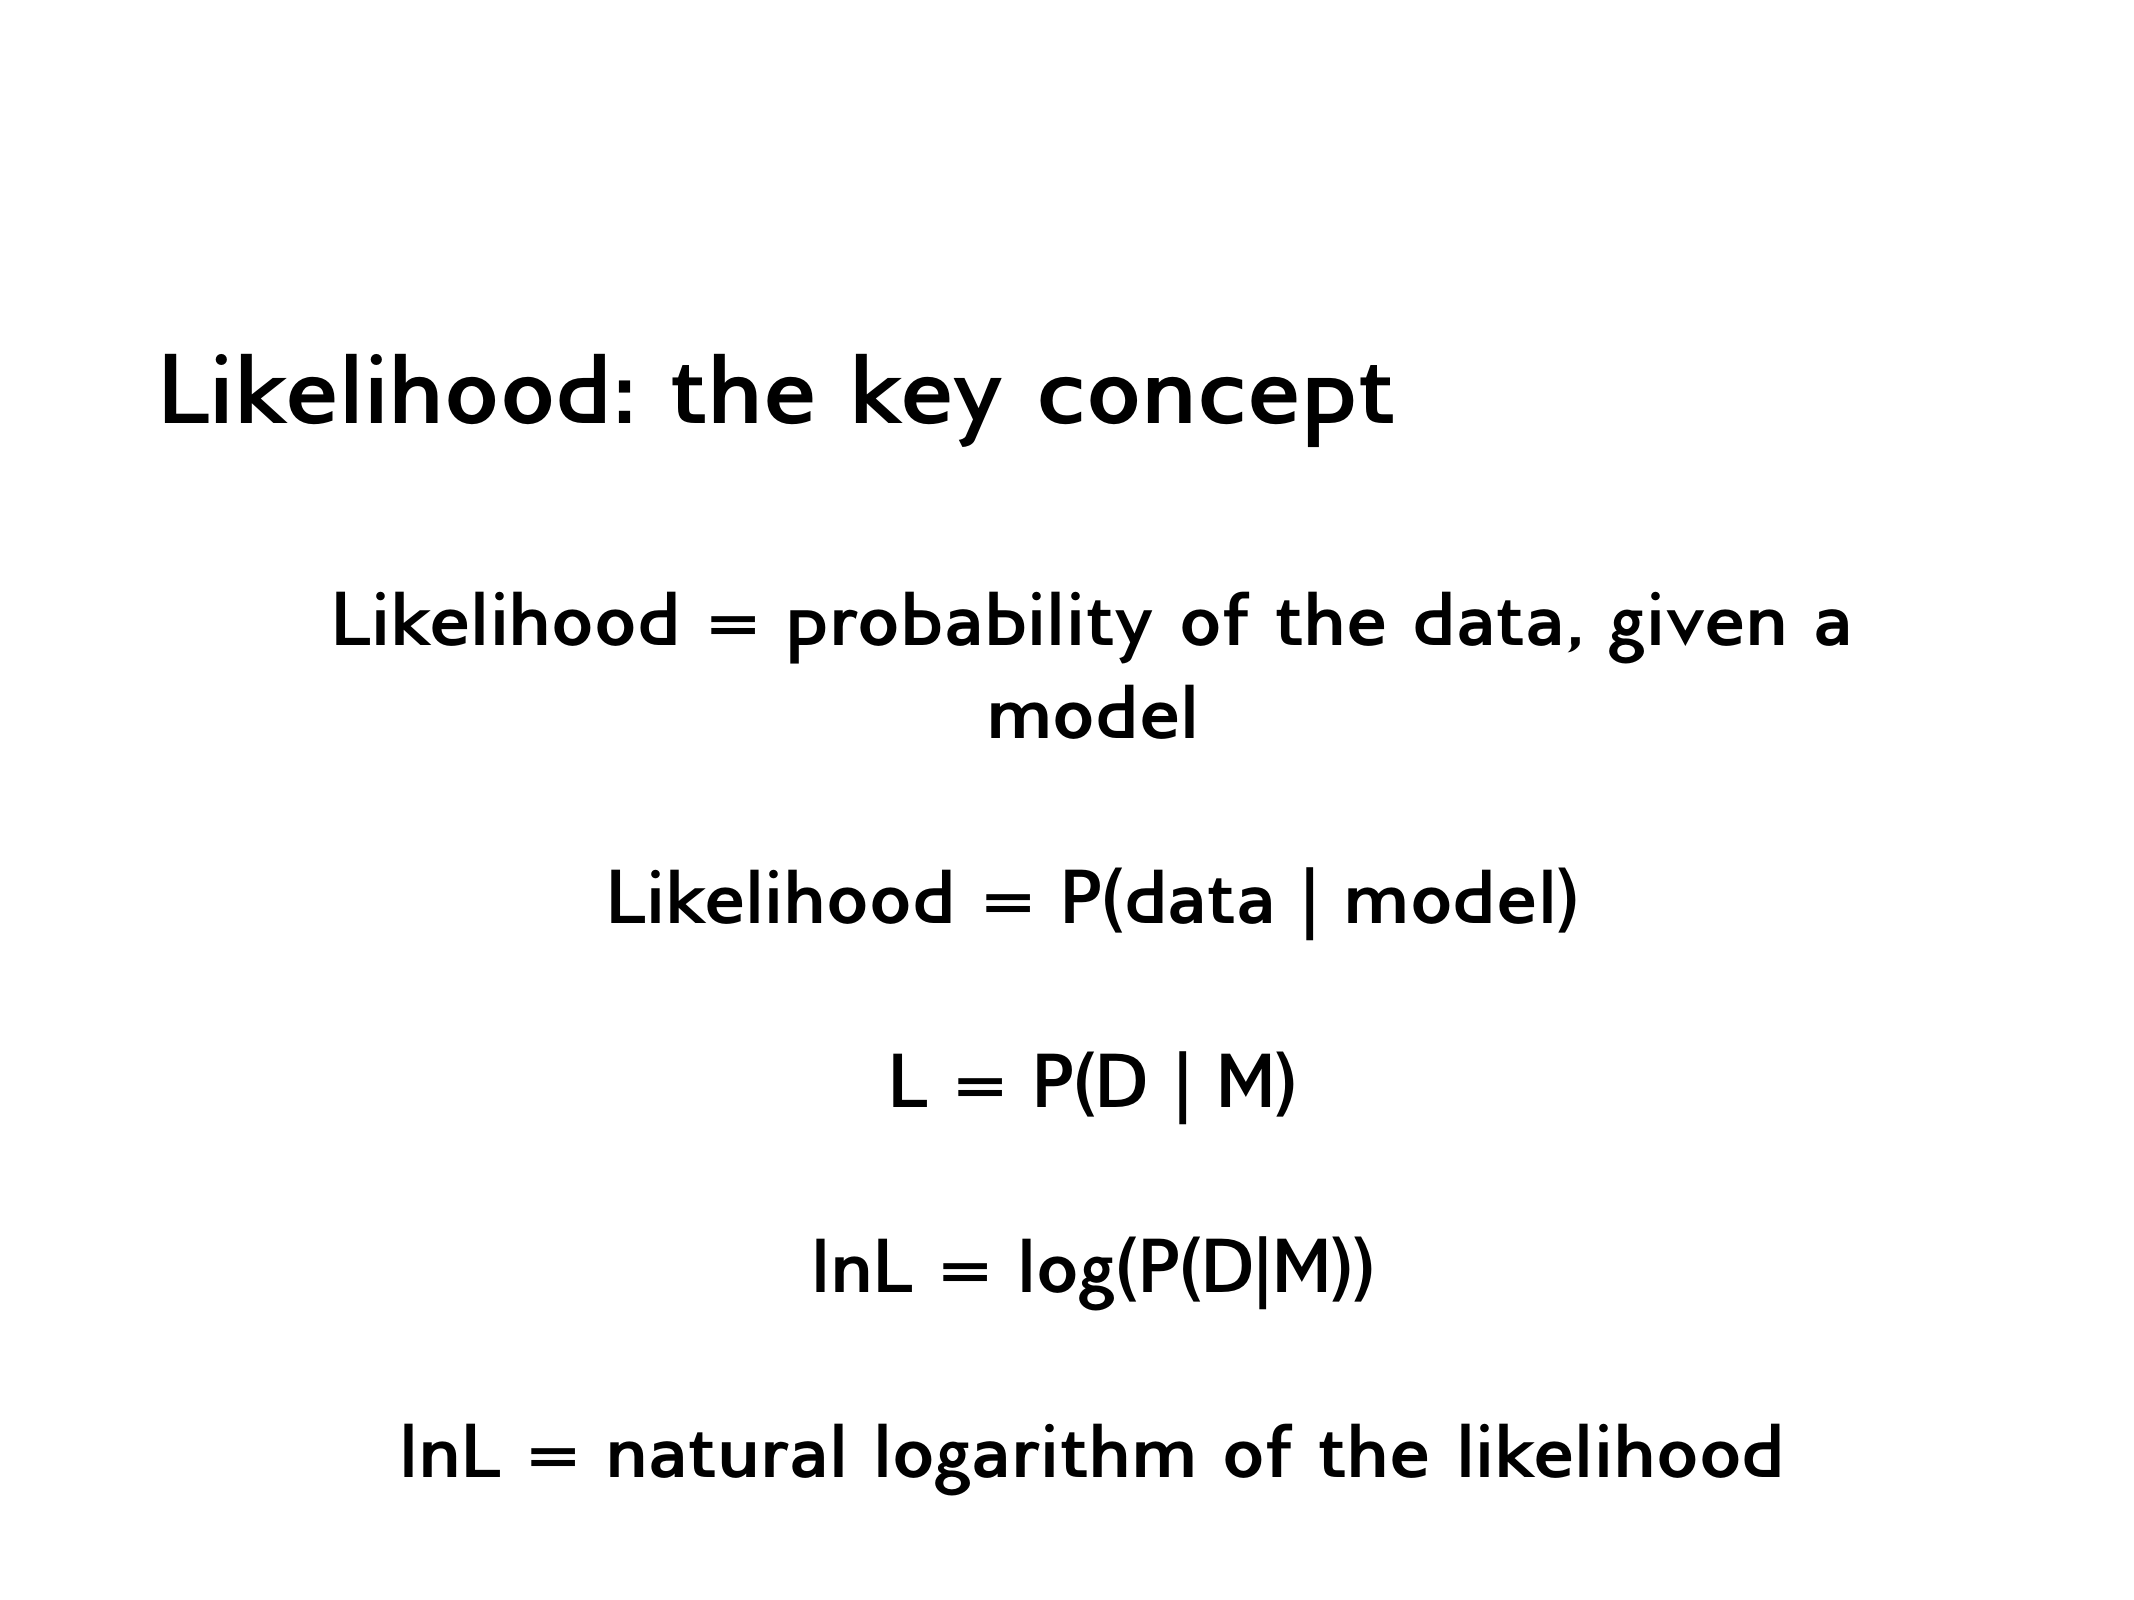

# Likelihood: the key concept
Likelihood = probability of the data, given a model

Likelihood = P(data | model)

L = P(D | M)

lnL = log(P(D|M))

lnL = natural logarithm of the likelihood